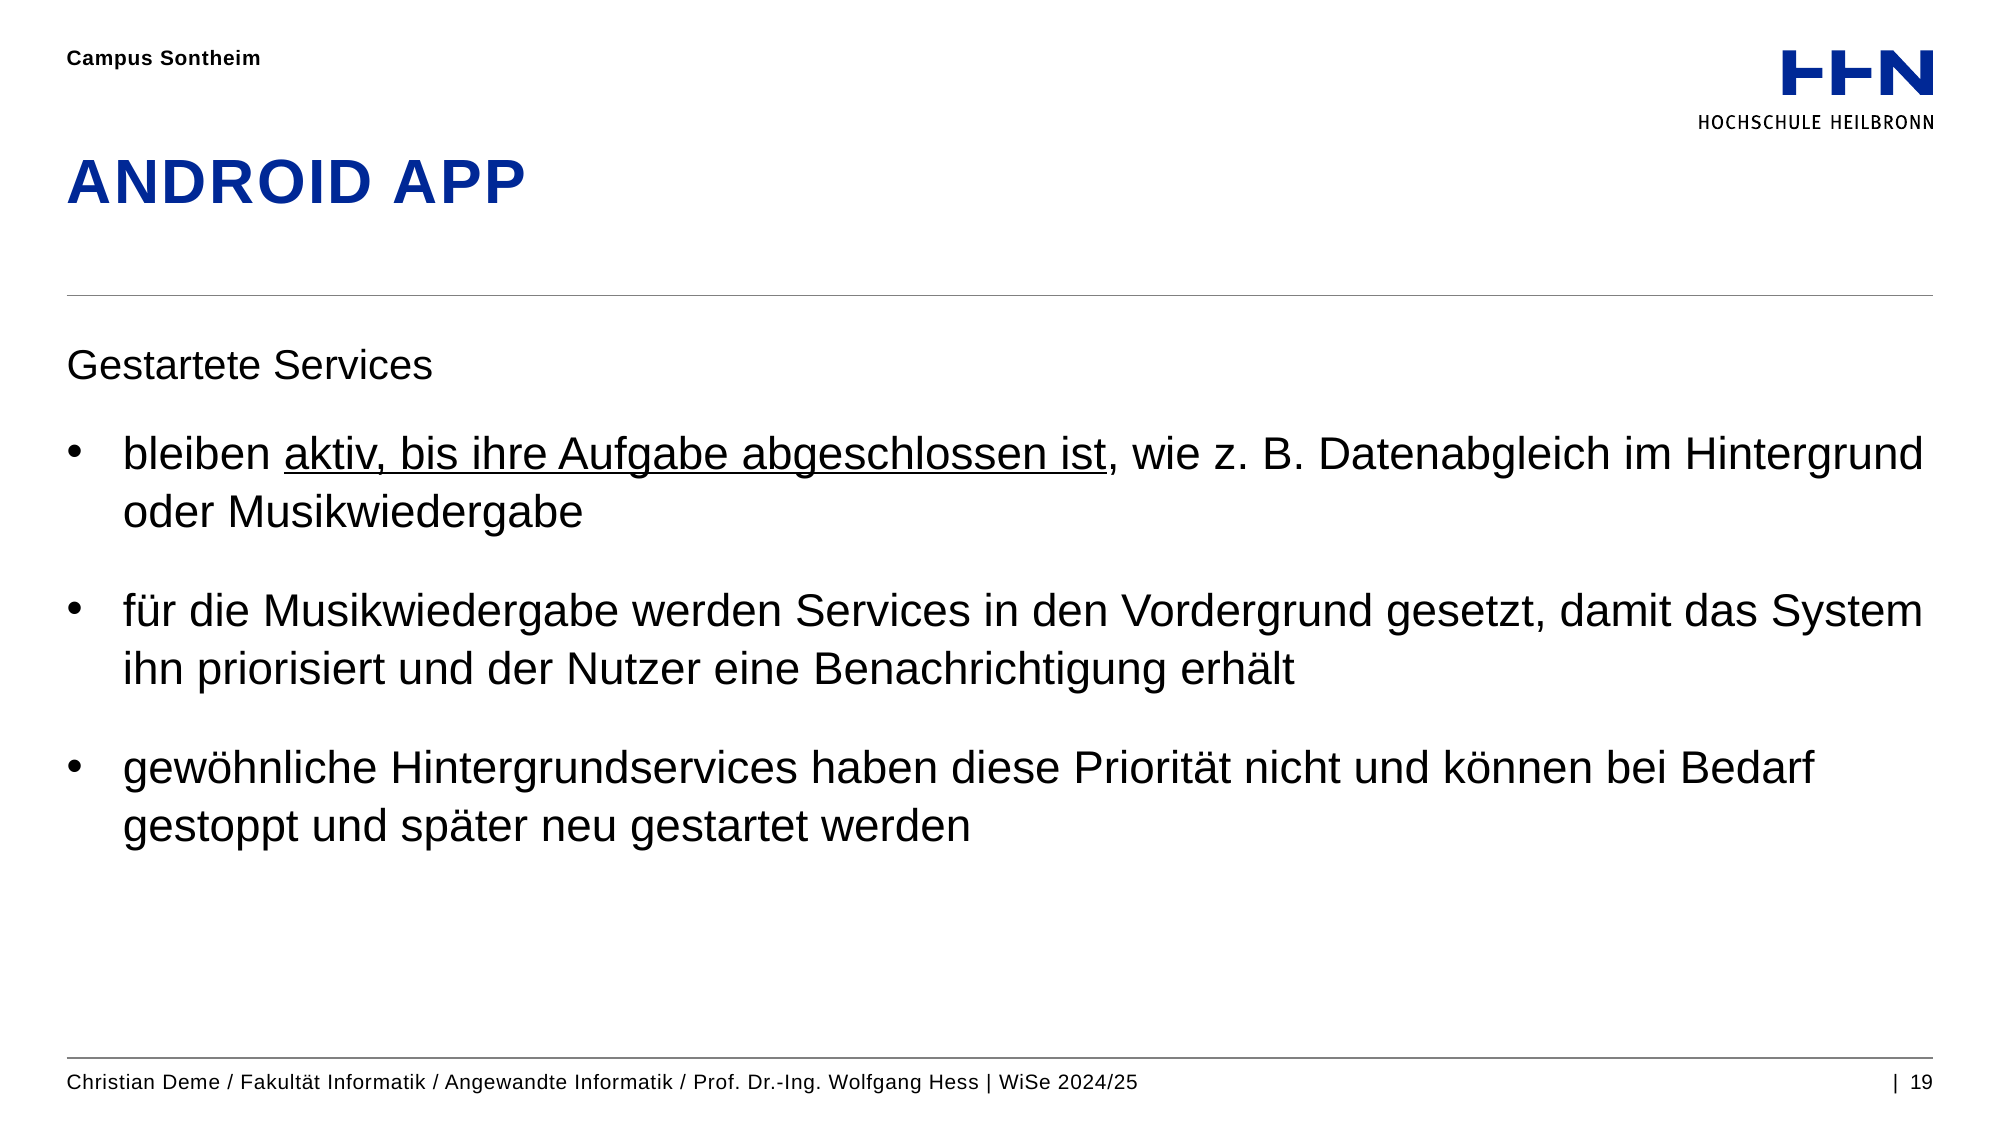

Campus Sontheim
# ANDROID APP
Gestartete Services
bleiben aktiv, bis ihre Aufgabe abgeschlossen ist, wie z. B. Datenabgleich im Hintergrund oder Musikwiedergabe
für die Musikwiedergabe werden Services in den Vordergrund gesetzt, damit das System ihn priorisiert und der Nutzer eine Benachrichtigung erhält
gewöhnliche Hintergrundservices haben diese Priorität nicht und können bei Bedarf gestoppt und später neu gestartet werden
Christian Deme / Fakultät Informatik / Angewandte Informatik / Prof. Dr.-Ing. Wolfgang Hess | WiSe 2024/25
|  19